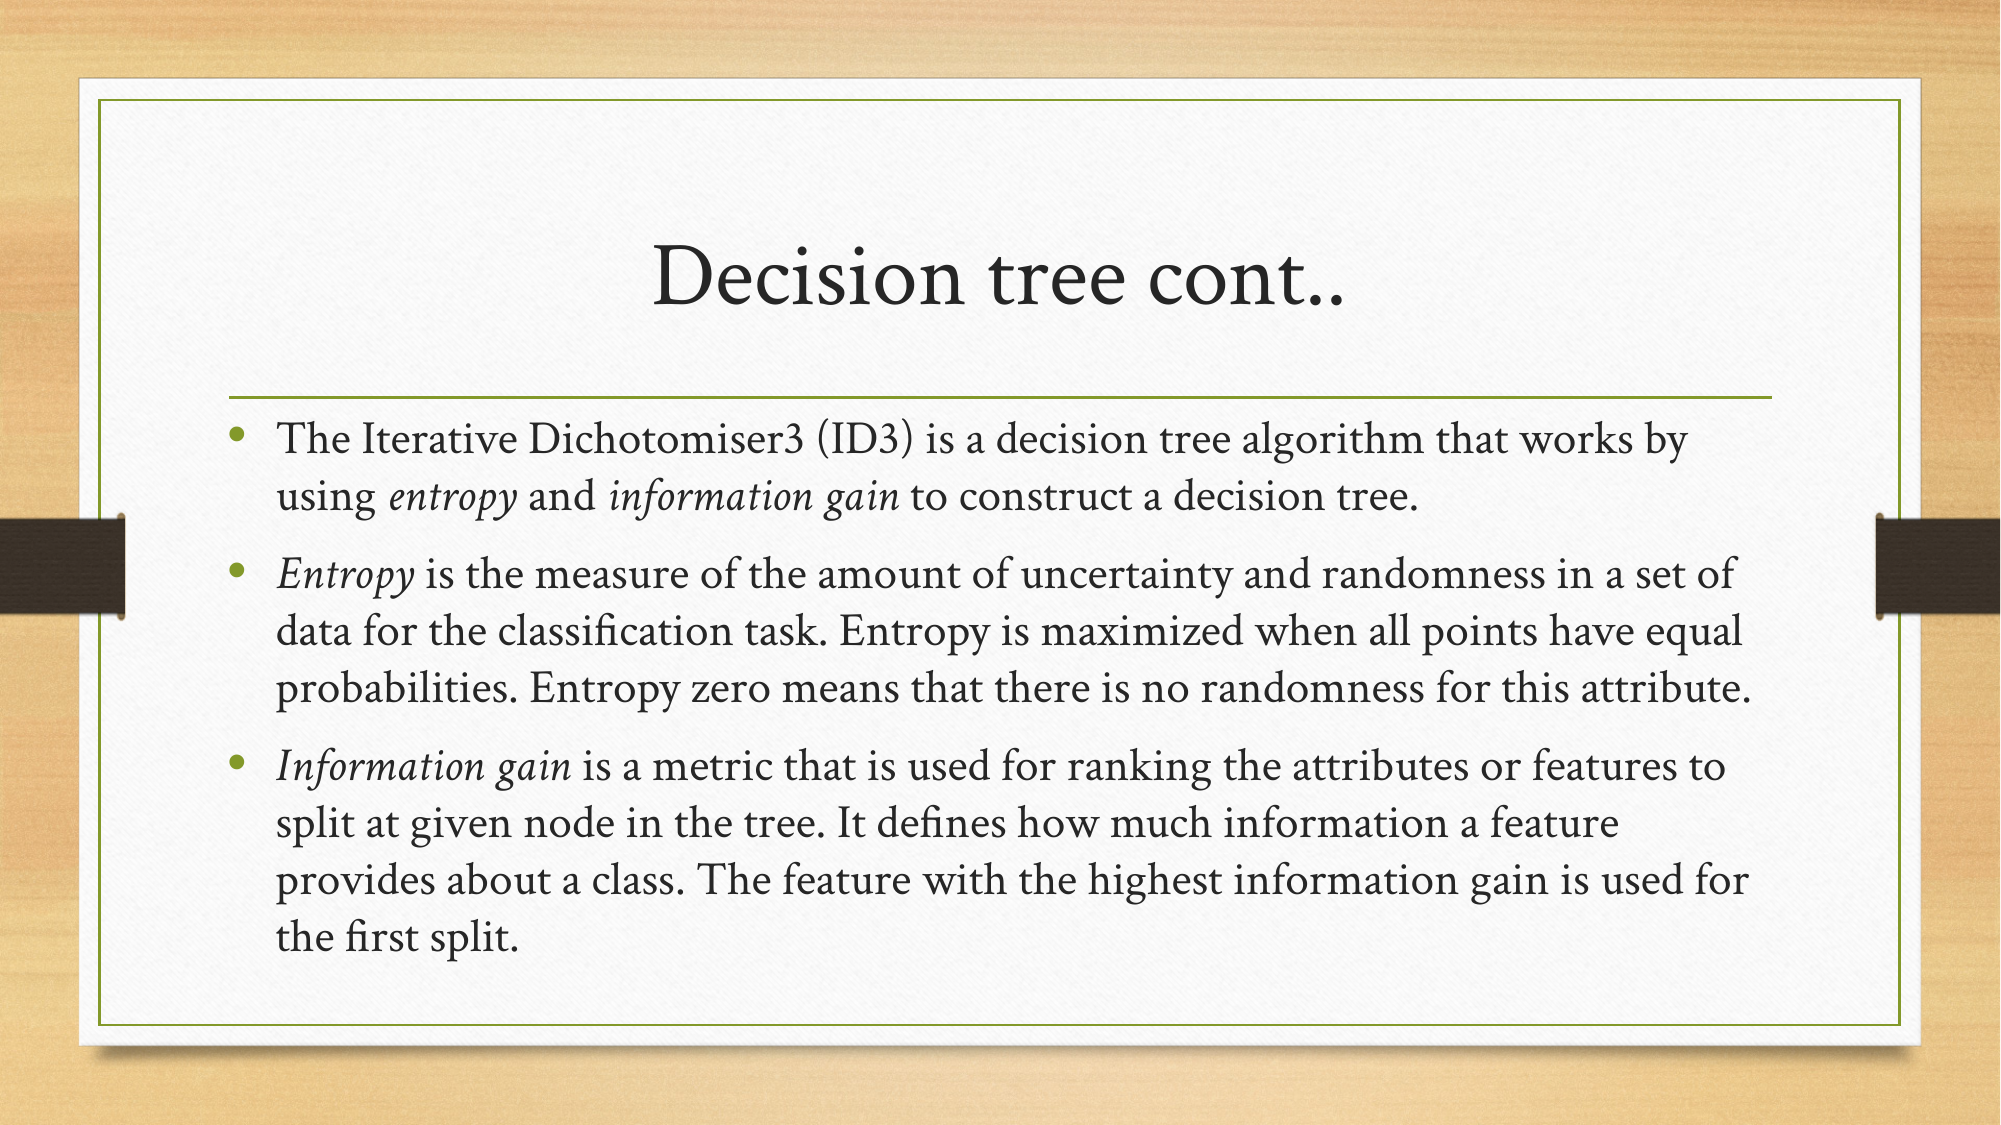

# Decision tree cont..
The Iterative Dichotomiser3 (ID3) is a decision tree algorithm that works by using entropy and information gain to construct a decision tree.
Entropy is the measure of the amount of uncertainty and randomness in a set of data for the classification task. Entropy is maximized when all points have equal probabilities. Entropy zero means that there is no randomness for this attribute.
Information gain is a metric that is used for ranking the attributes or features to split at given node in the tree. It defines how much information a feature provides about a class. The feature with the highest information gain is used for the first split.